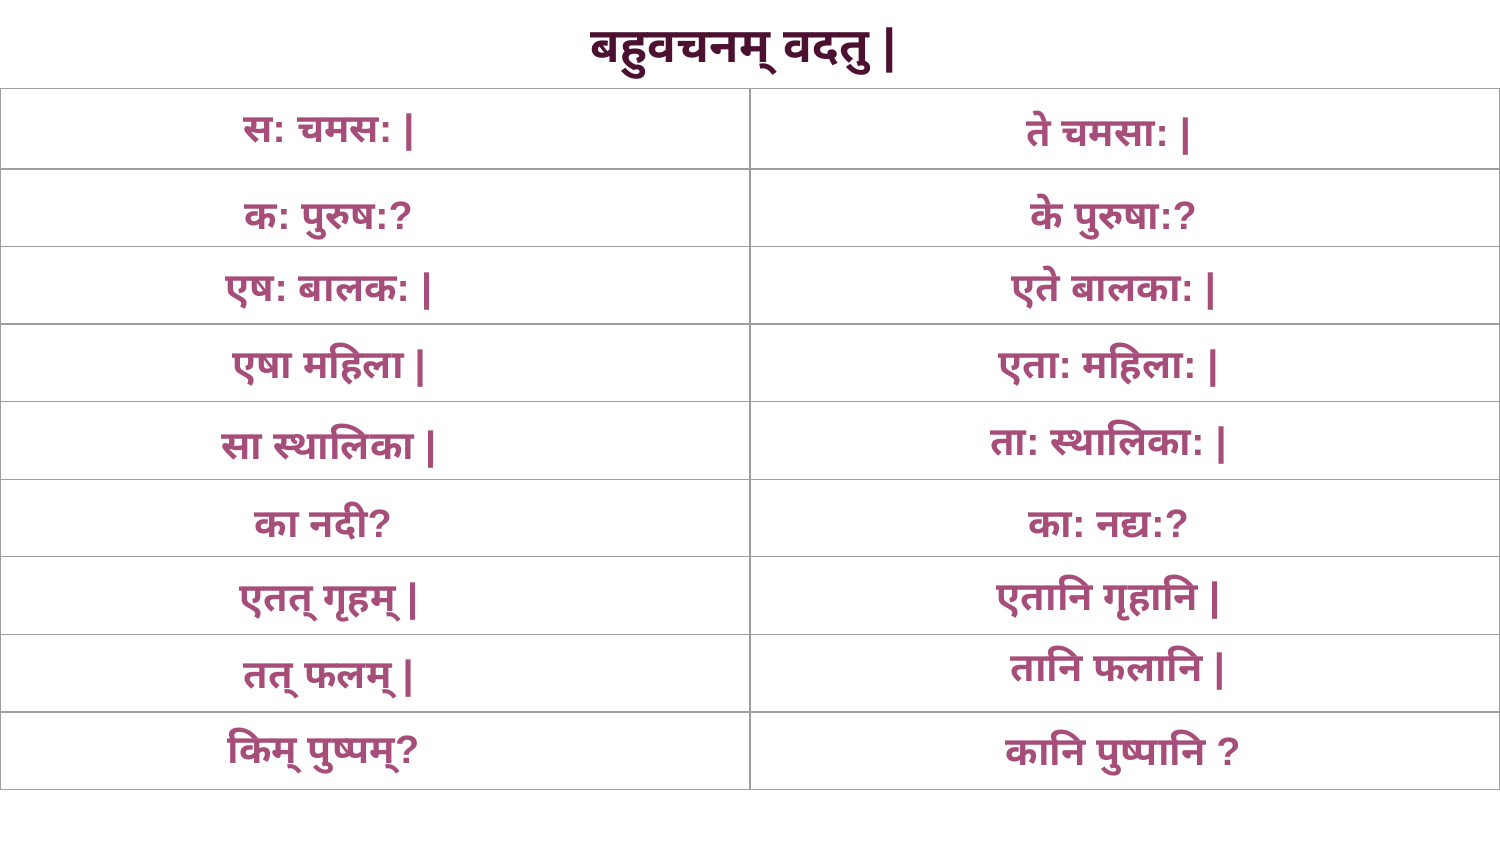

बहुवचनम् वदतु |
|  |  |
| --- | --- |
|  |  |
|  |  |
|  |  |
|  |  |
|  |  |
|  |  |
|  |  |
|  |  |
स: चमस: |
ते चमसा: |
क: पुरुष:?
के पुरुषा:?
एष: बालक: |
एते बालका: |
एषा महिला |
एता: महिला: |
ता: स्थालिका: |
सा स्थालिका |
का नदी?
का: नद्य:?
एतानि गृहानि |
एतत् गृहम् |
तानि फलानि |
तत् फलम् |
किम् पुष्पम्?
कानि पुष्पानि ?